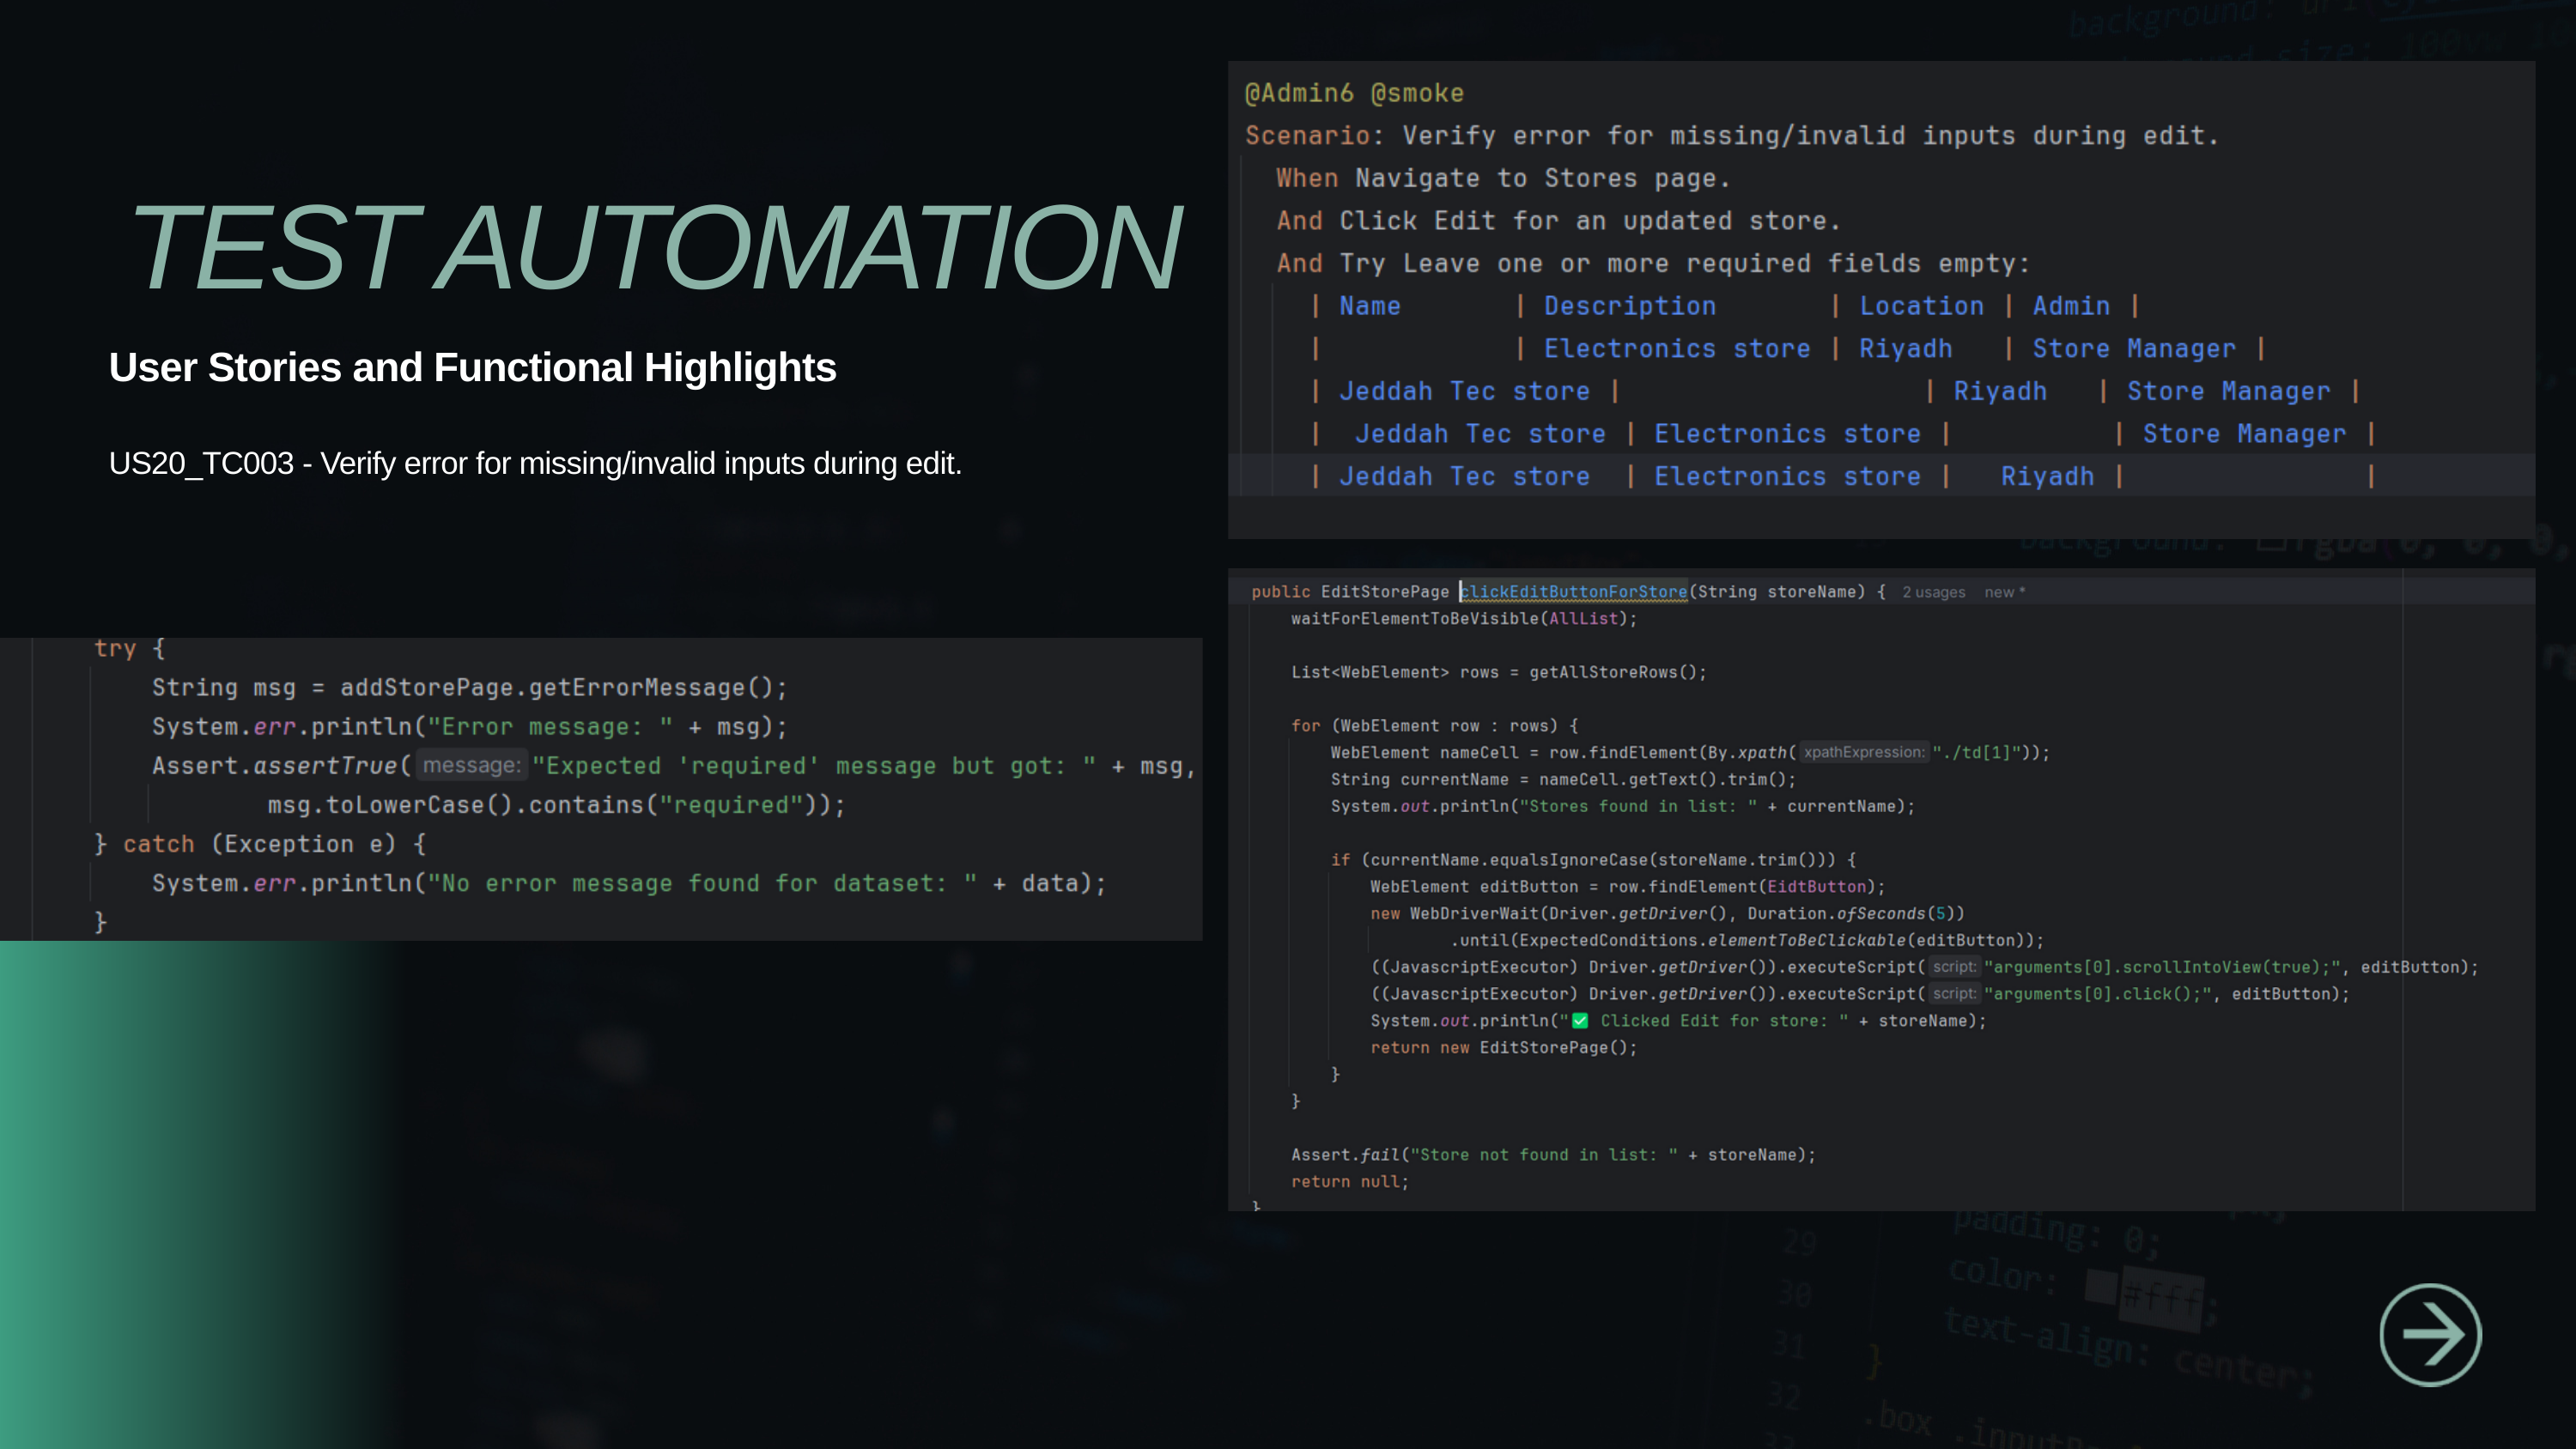

TEST AUTOMATION
User Stories and Functional Highlights
US20_TC003 - Verify error for missing/invalid inputs during edit.